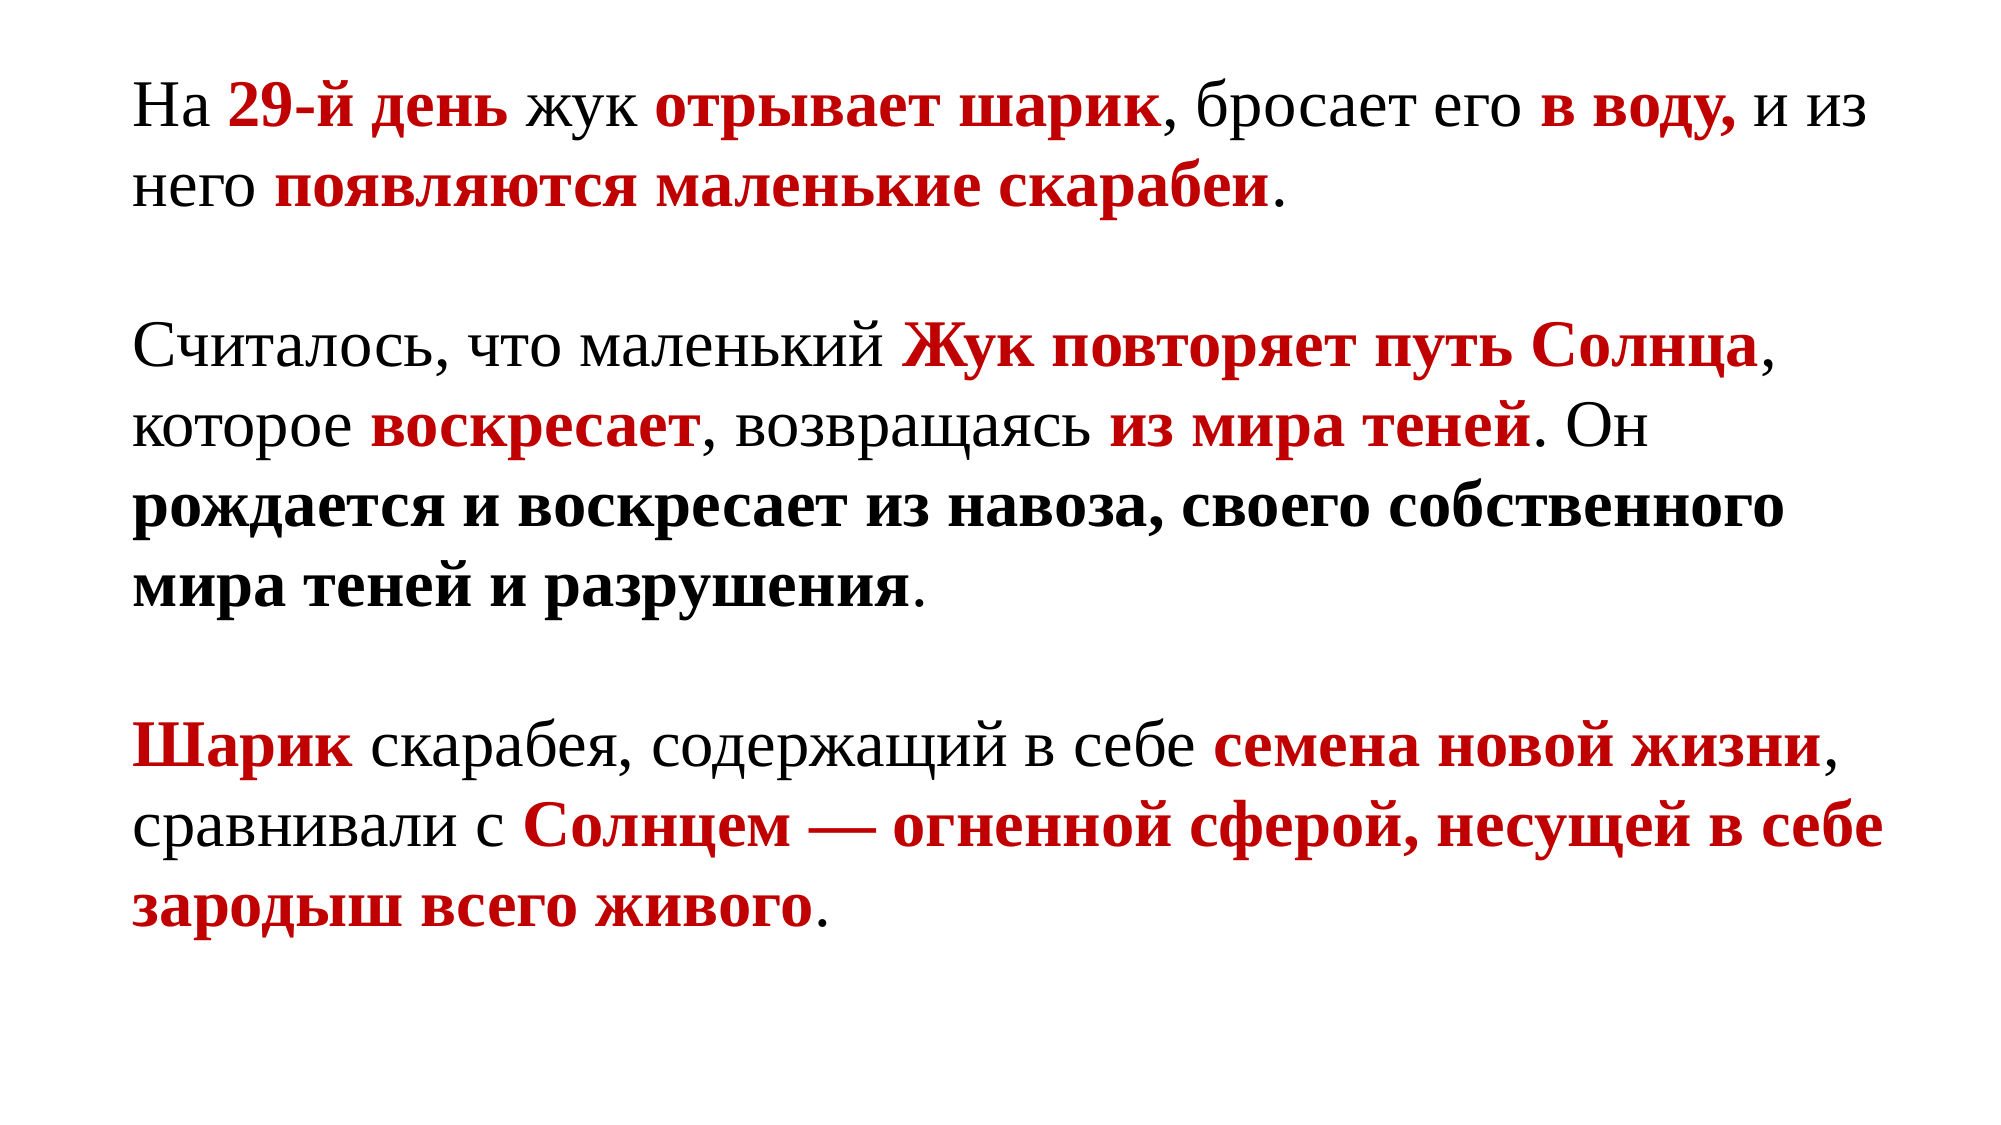

На 29-й день жук отрывает шарик, бросает его в воду, и из него появляются маленькие скарабеи.

Считалось, что маленький Жук повторяет путь Солнца, которое воскресает, возвращаясь из мира теней. Он рождается и воскресает из навоза, своего собственного мира теней и разрушения.

Шарик скарабея, содержащий в себе семена новой жизни, сравнивали с Солнцем — огненной сферой, несущей в себе зародыш всего живого.